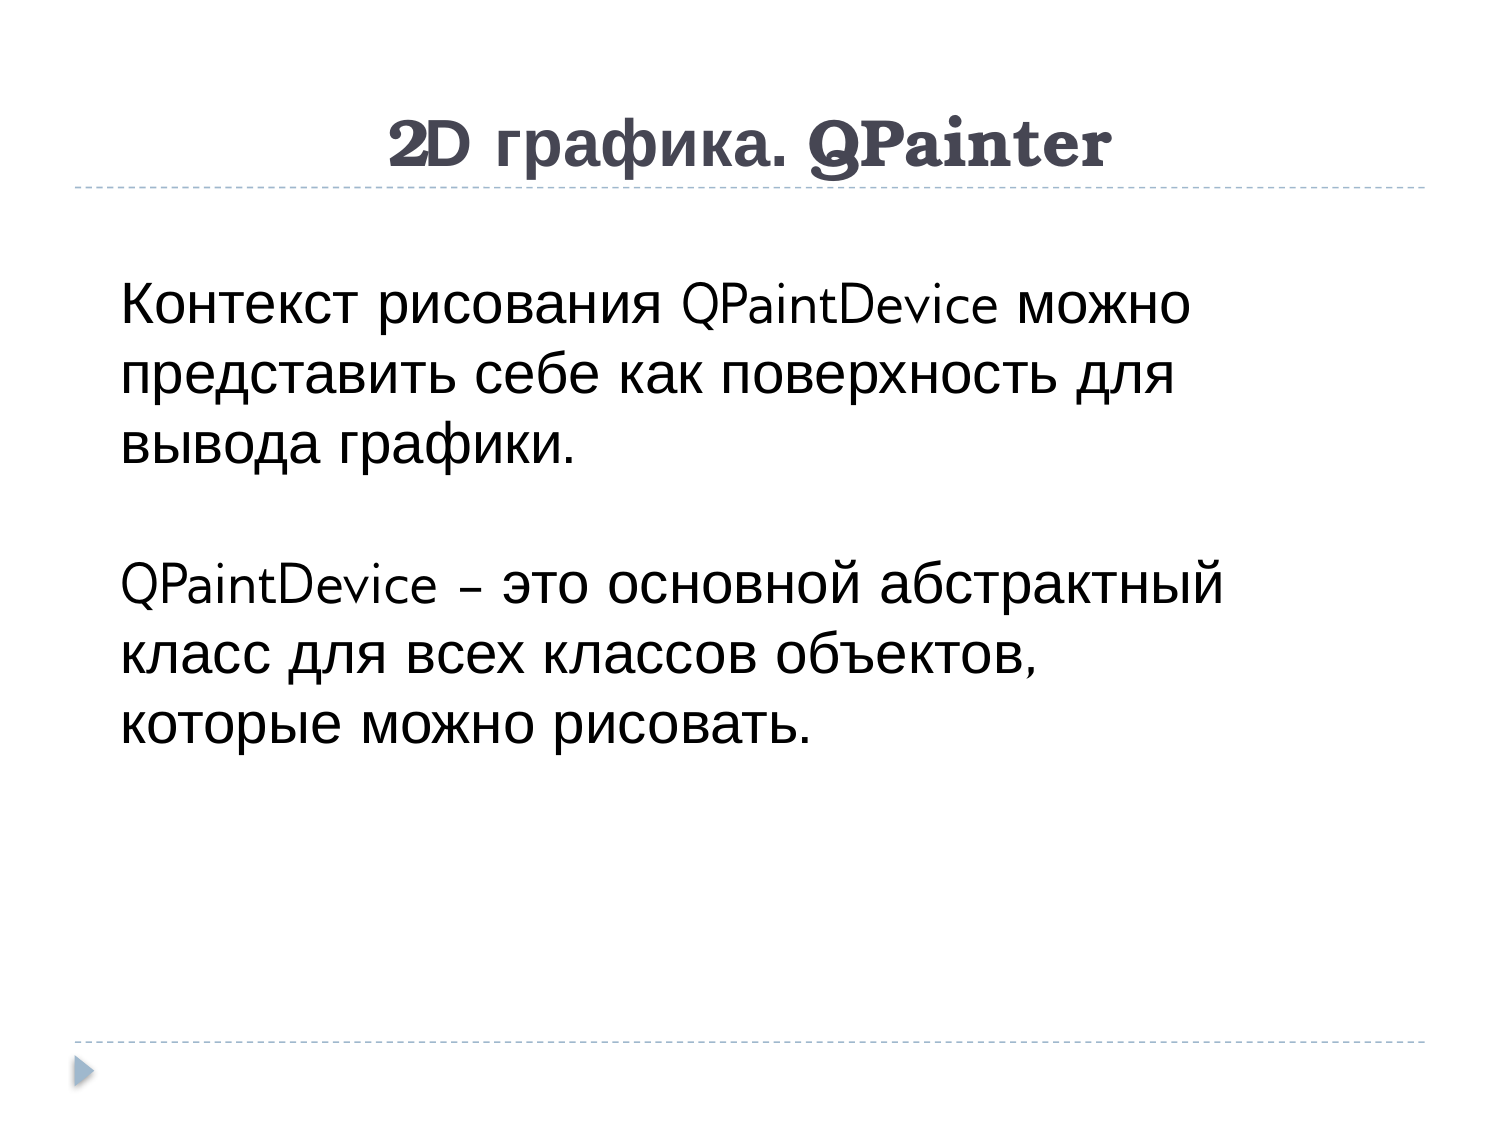

# 2D графика. QPainter
Контекст рисования QPaintDevice можно представить себе как поверхность для вывода графики.

QPaintDevice – это основной абстрактный класс для всех классов объектов, которые можно рисовать.